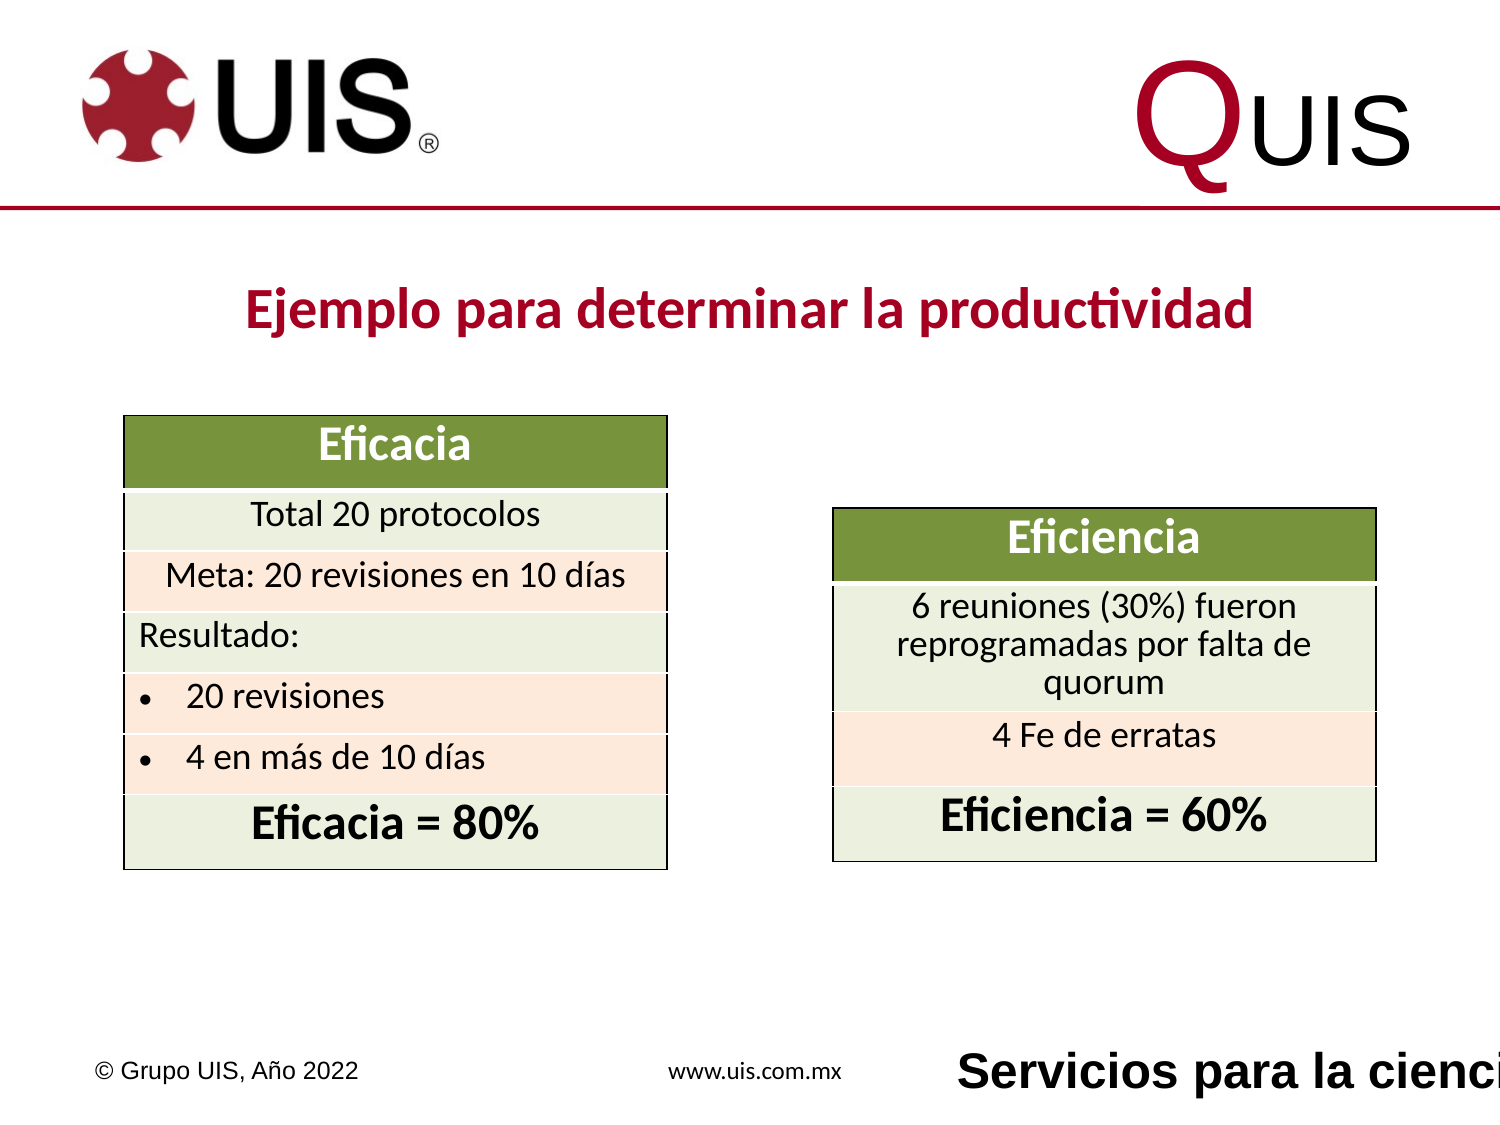

Ejemplo para determinar la productividad
| Eficacia |
| --- |
| Total 20 protocolos |
| Meta: 20 revisiones en 10 días |
| Resultado: |
| 20 revisiones |
| 4 en más de 10 días |
| Eficacia = 80% |
| Eficiencia |
| --- |
| 6 reuniones (30%) fueron reprogramadas por falta de quorum |
| 4 Fe de erratas |
| Eficiencia = 60% |